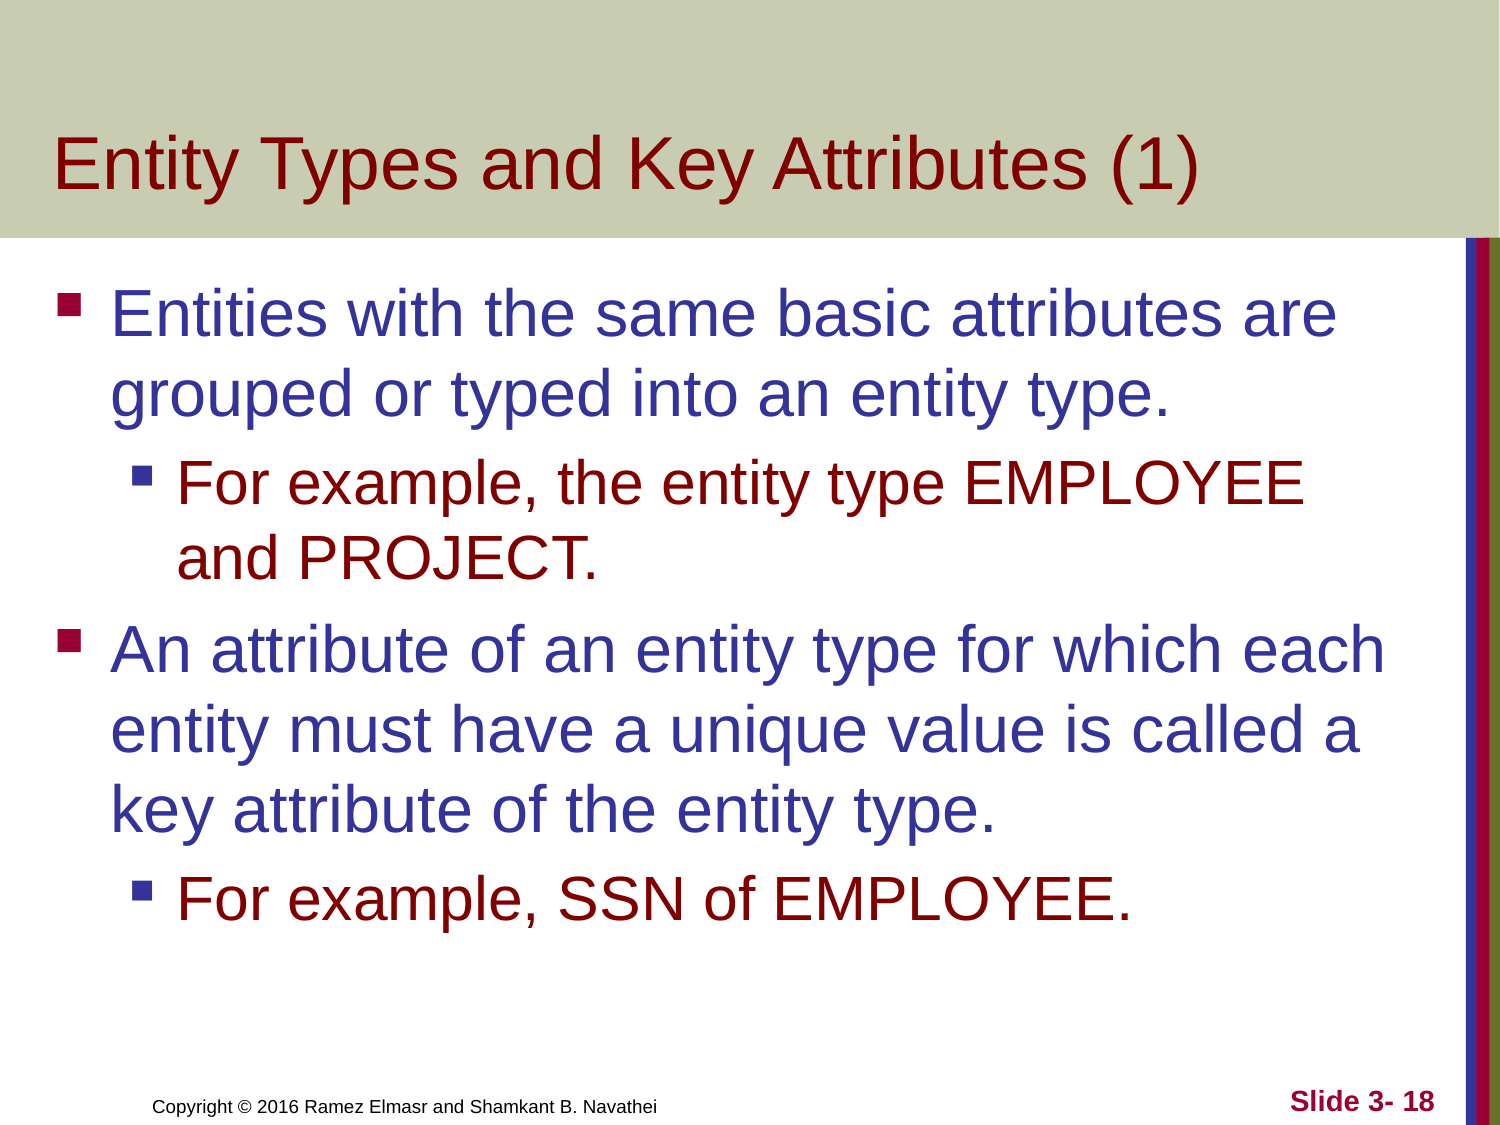

# Entity Types and Key Attributes (1)
Entities with the same basic attributes are grouped or typed into an entity type.
For example, the entity type EMPLOYEE and PROJECT.
An attribute of an entity type for which each entity must have a unique value is called a key attribute of the entity type.
For example, SSN of EMPLOYEE.
Slide 3- 18